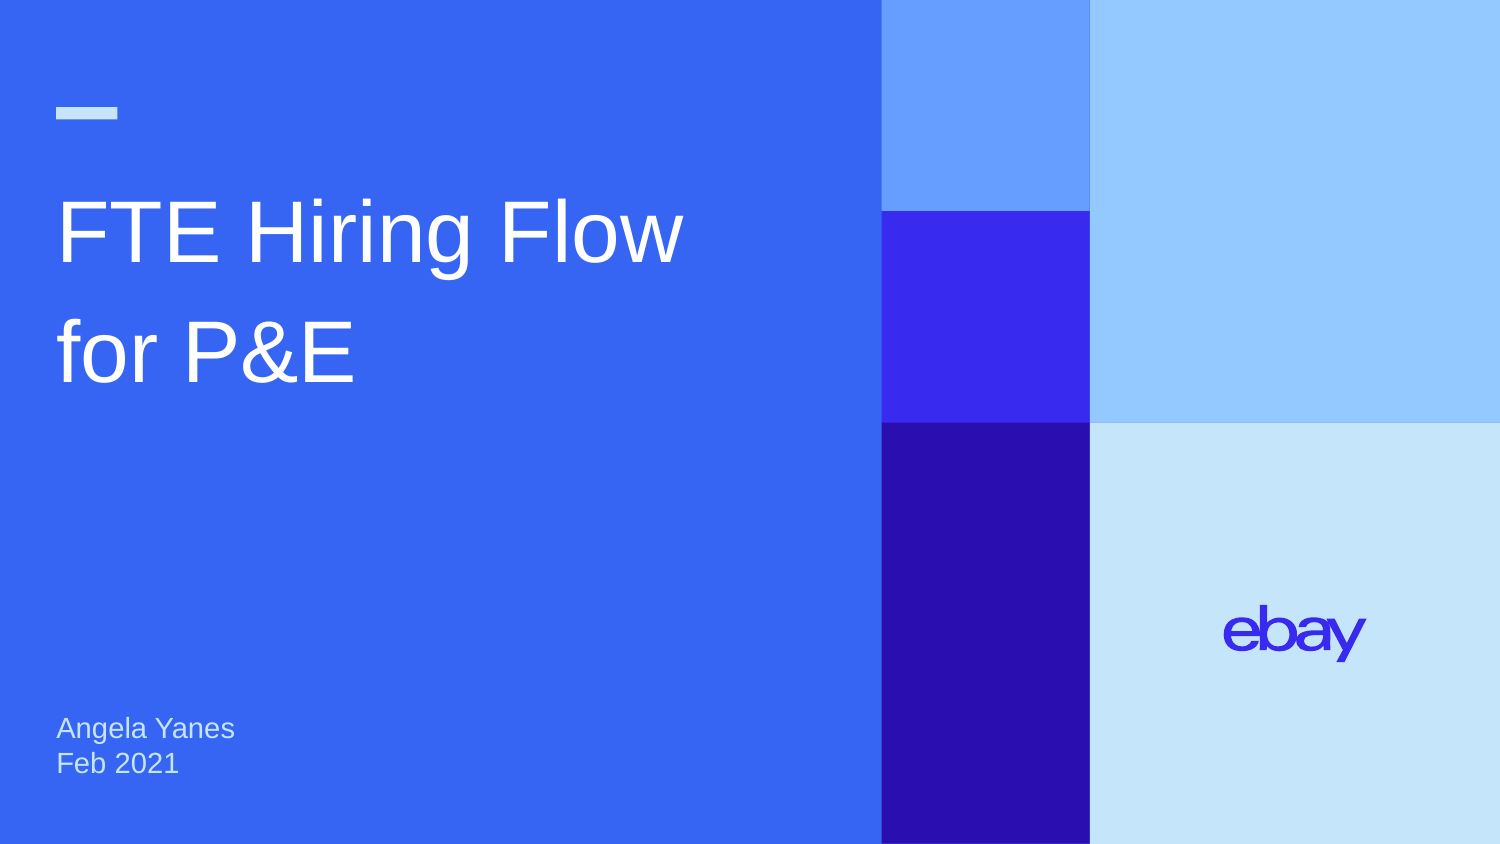

# FTE Hiring Flow for P&E

Angela Yanes
Feb 2021